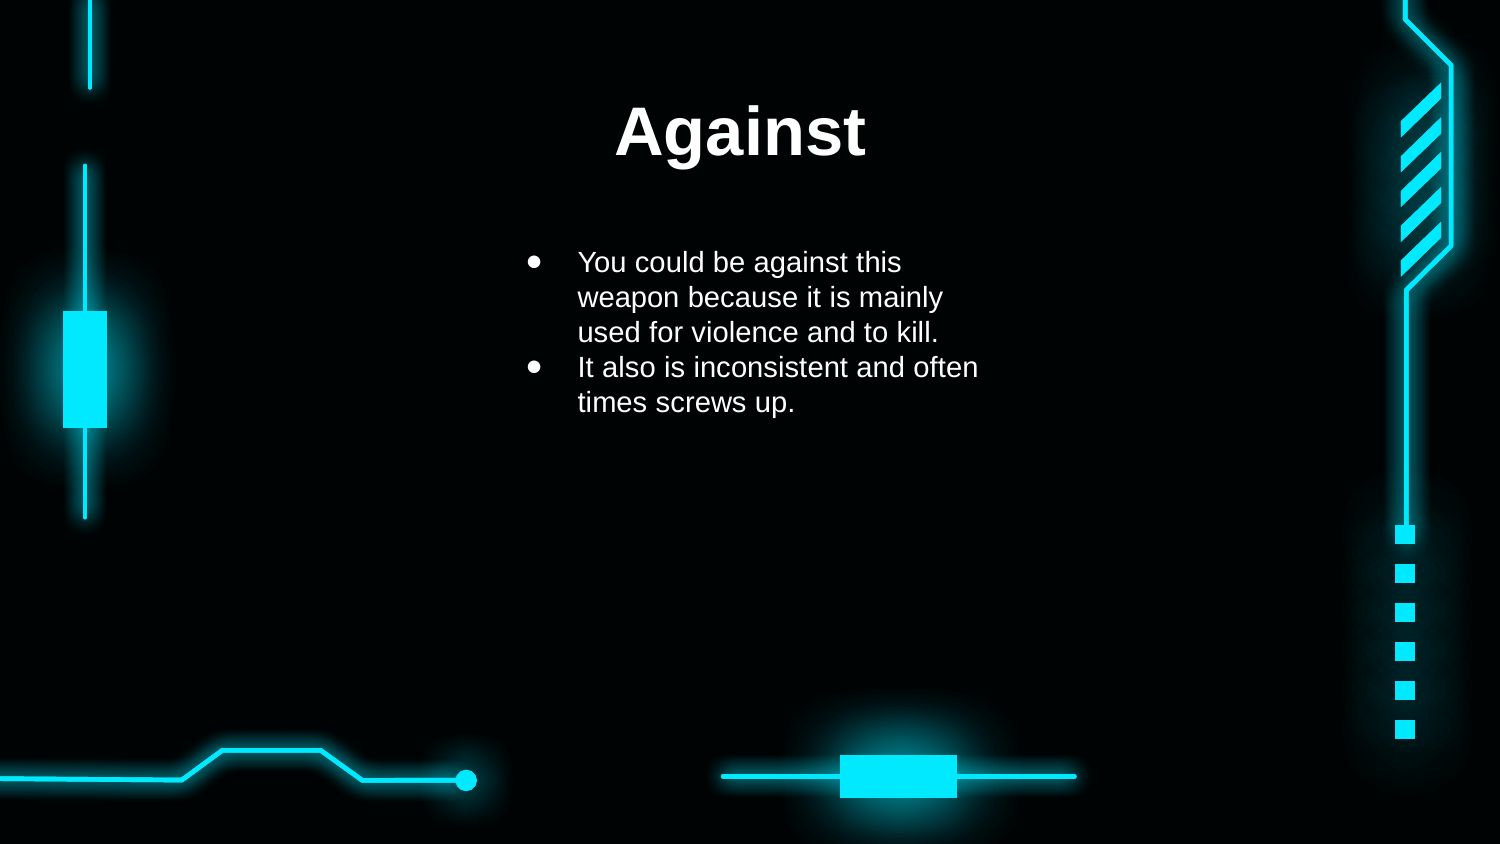

# Against
You could be against this weapon because it is mainly used for violence and to kill.
It also is inconsistent and often times screws up.